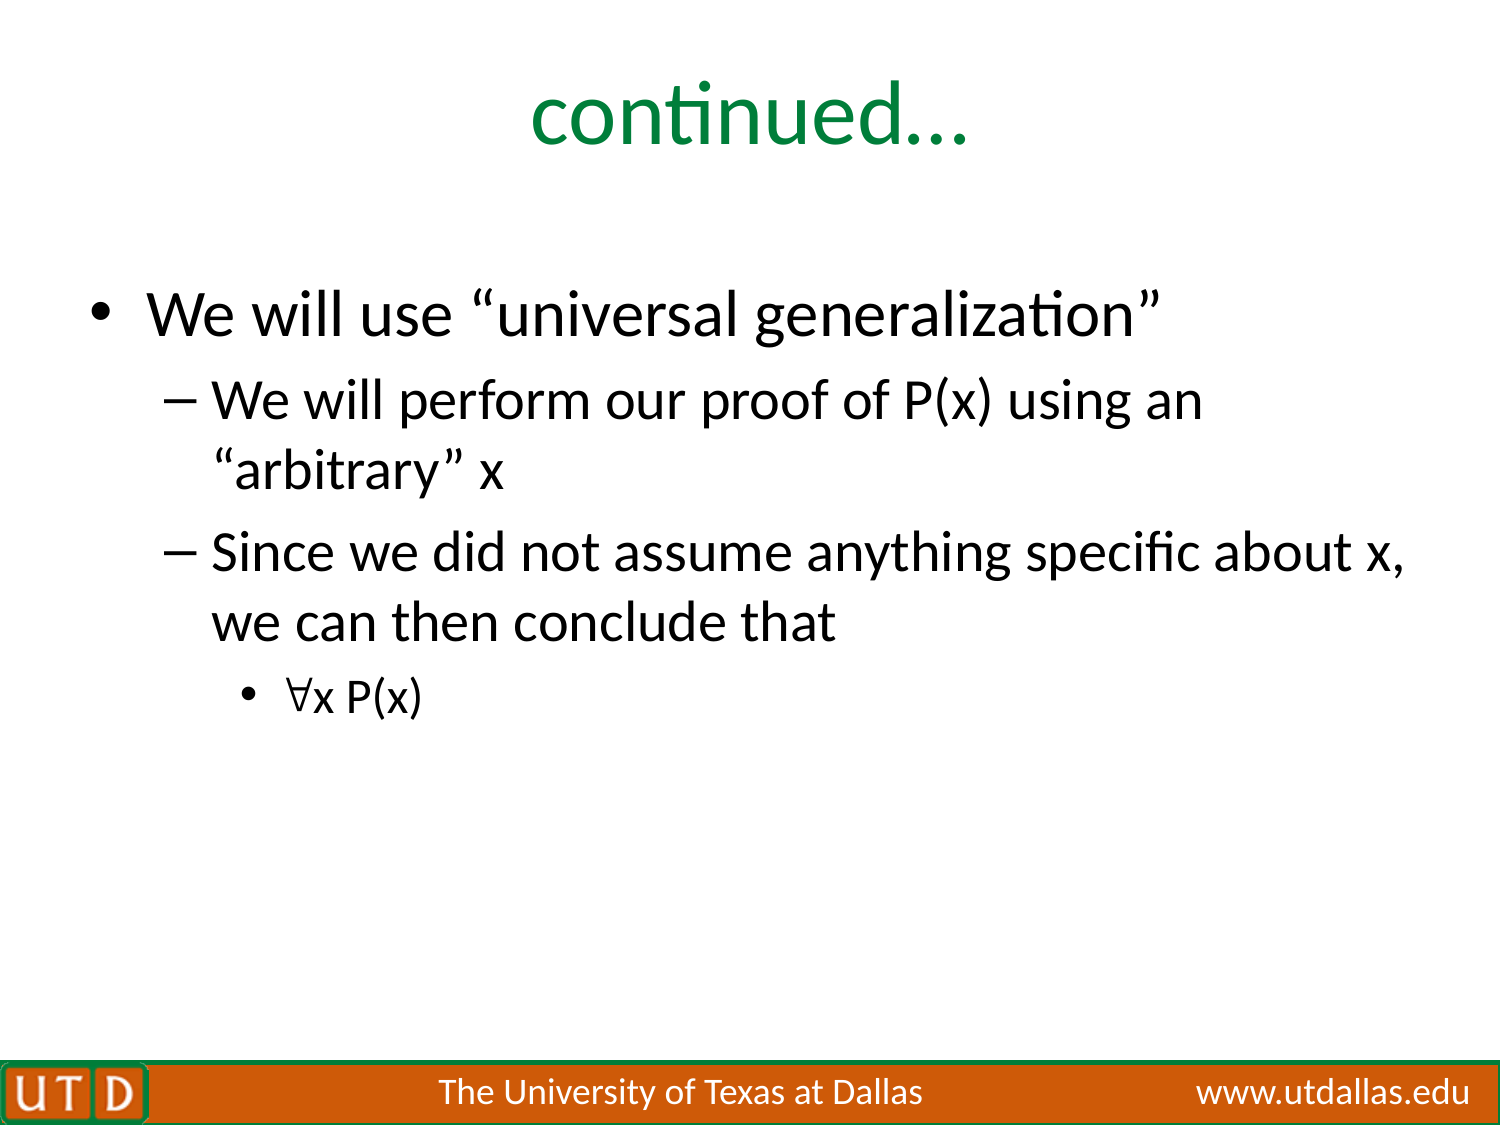

# continued…
We will use “universal generalization”
We will perform our proof of P(x) using an “arbitrary” x
Since we did not assume anything specific about x, we can then conclude that
∀x P(x)